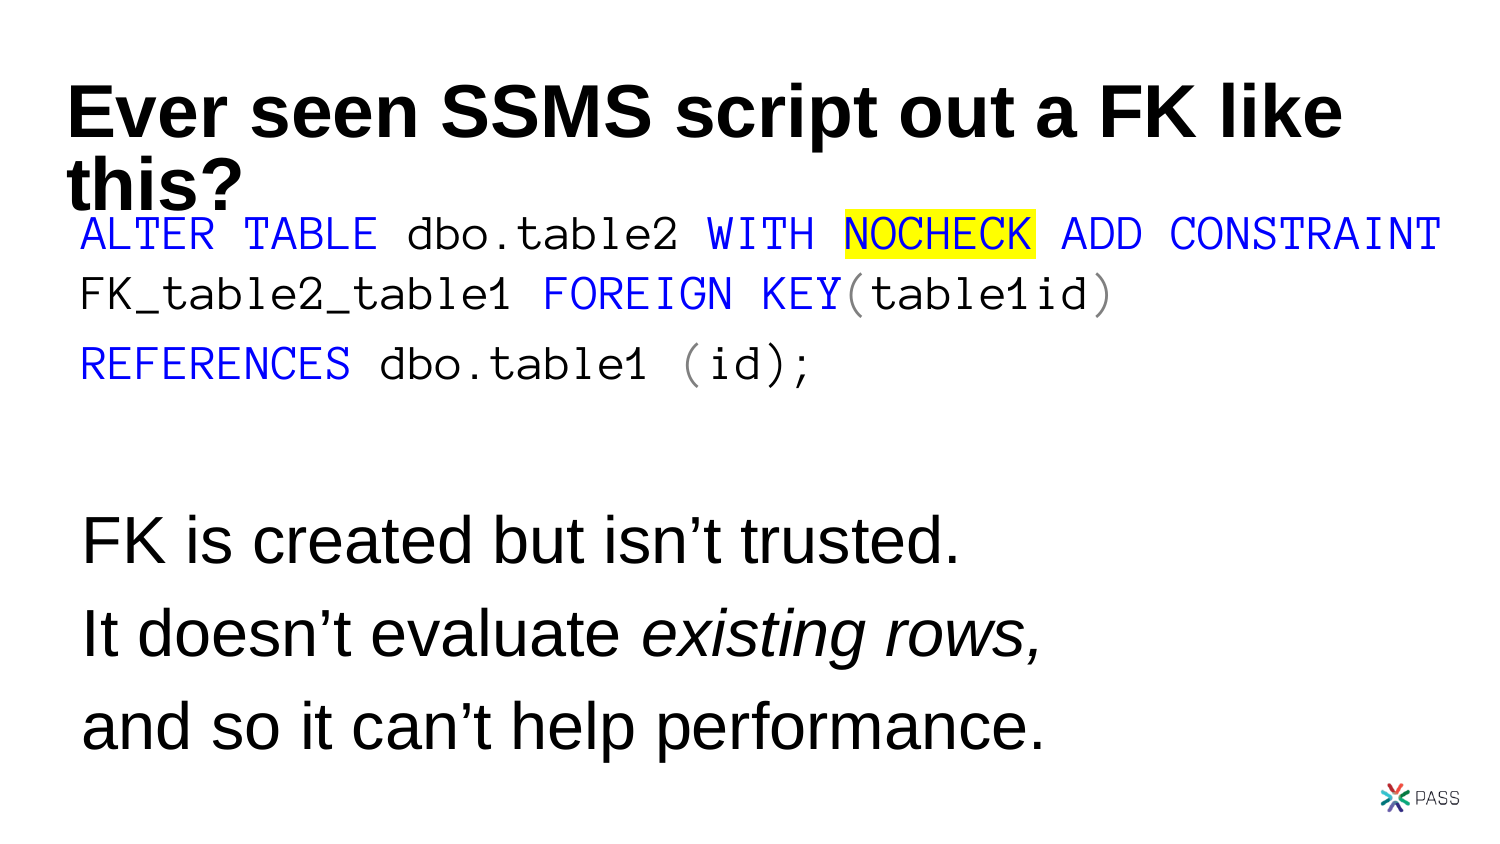

# Ever seen SSMS script out a FK like this?
ALTER TABLE dbo.table2 WITH NOCHECK ADD CONSTRAINT FK_table2_table1 FOREIGN KEY(table1id)
REFERENCES dbo.table1 (id);

FK is created but isn’t trusted.
It doesn’t evaluate existing rows,
and so it can’t help performance.